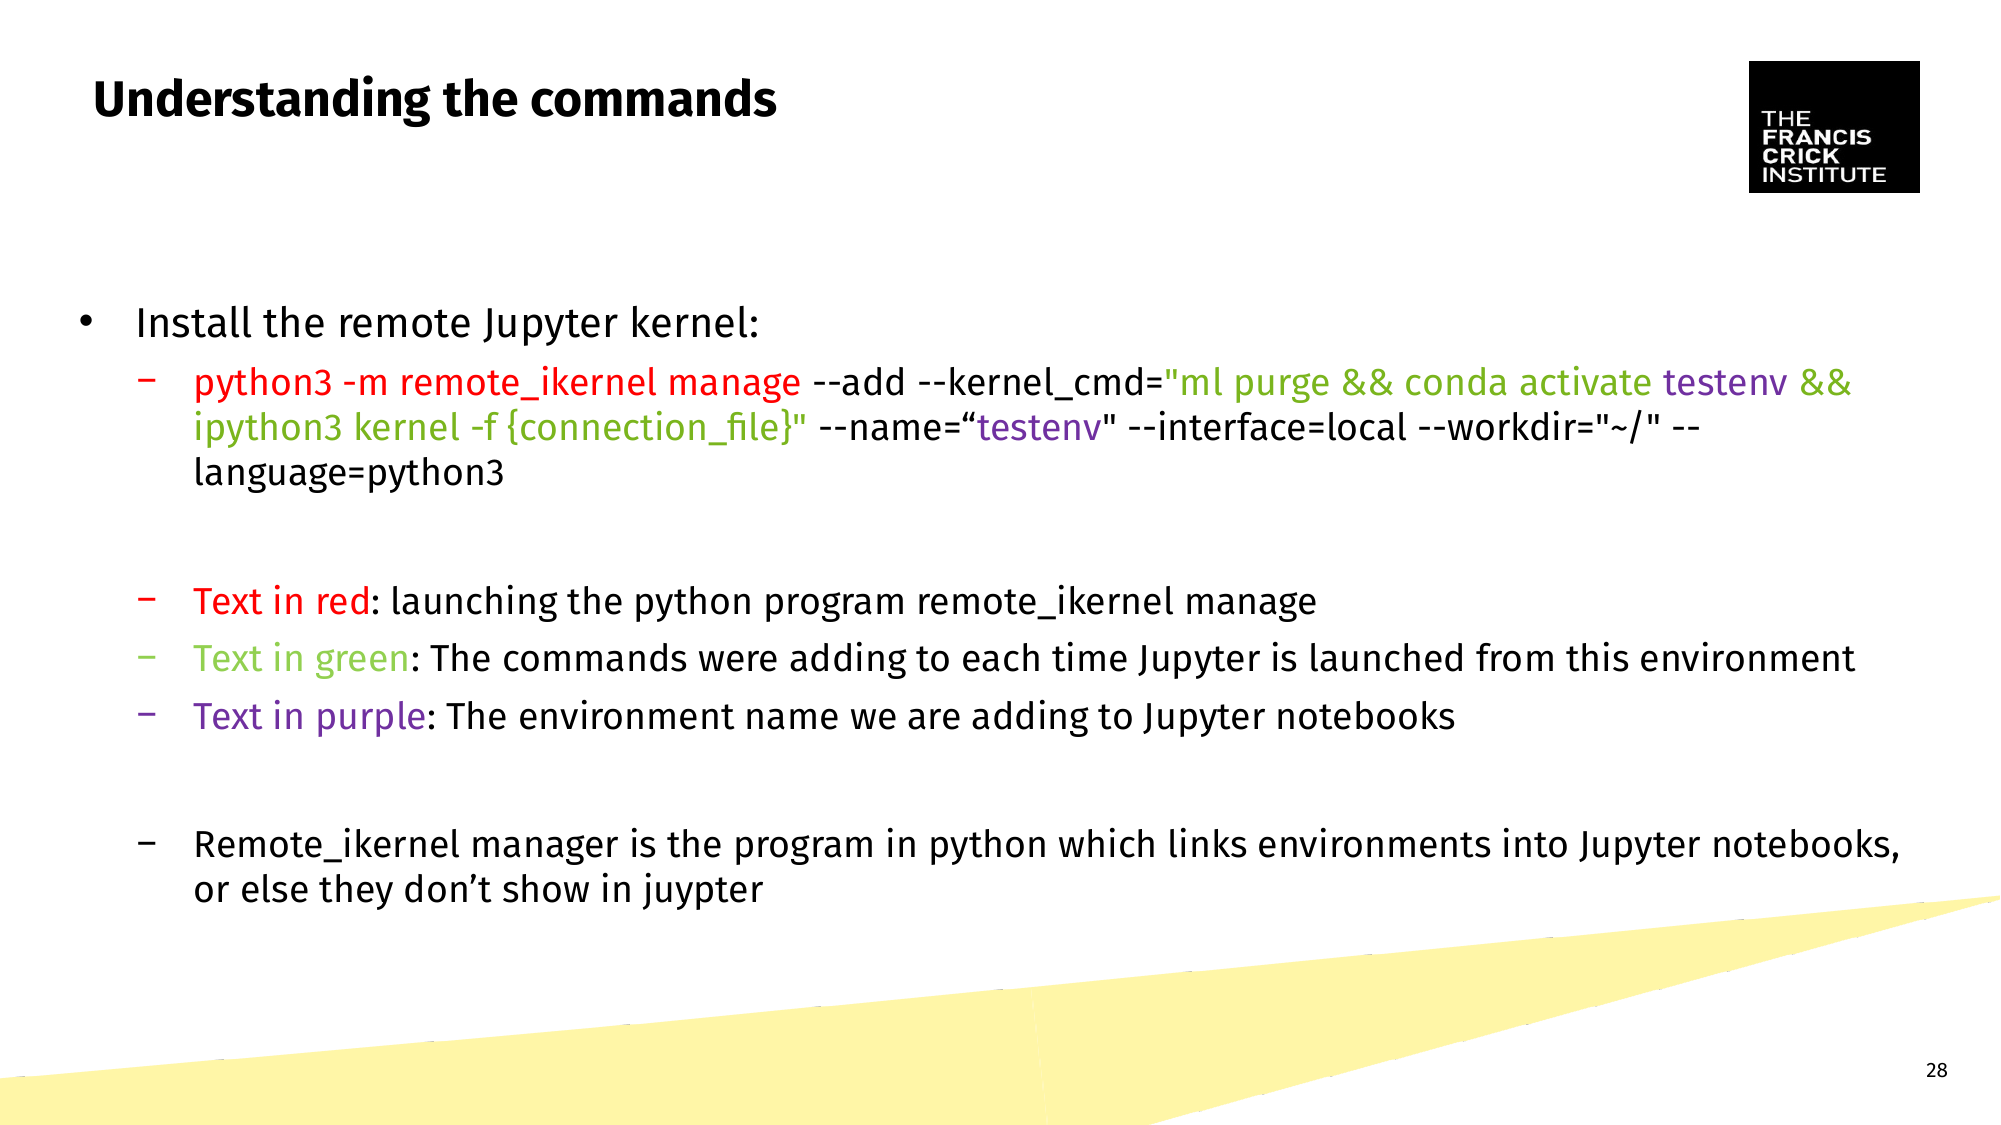

# Understanding the commands
Install the remote Jupyter kernel:
python3 -m remote_ikernel manage --add --kernel_cmd="ml purge && conda activate testenv && ipython3 kernel -f {connection_file}" --name=“testenv" --interface=local --workdir="~/" --language=python3

Text in red: launching the python program remote_ikernel manage
Text in green: The commands were adding to each time Jupyter is launched from this environment
Text in purple: The environment name we are adding to Jupyter notebooks

Remote_ikernel manager is the program in python which links environments into Jupyter notebooks, or else they don’t show in juypter
28